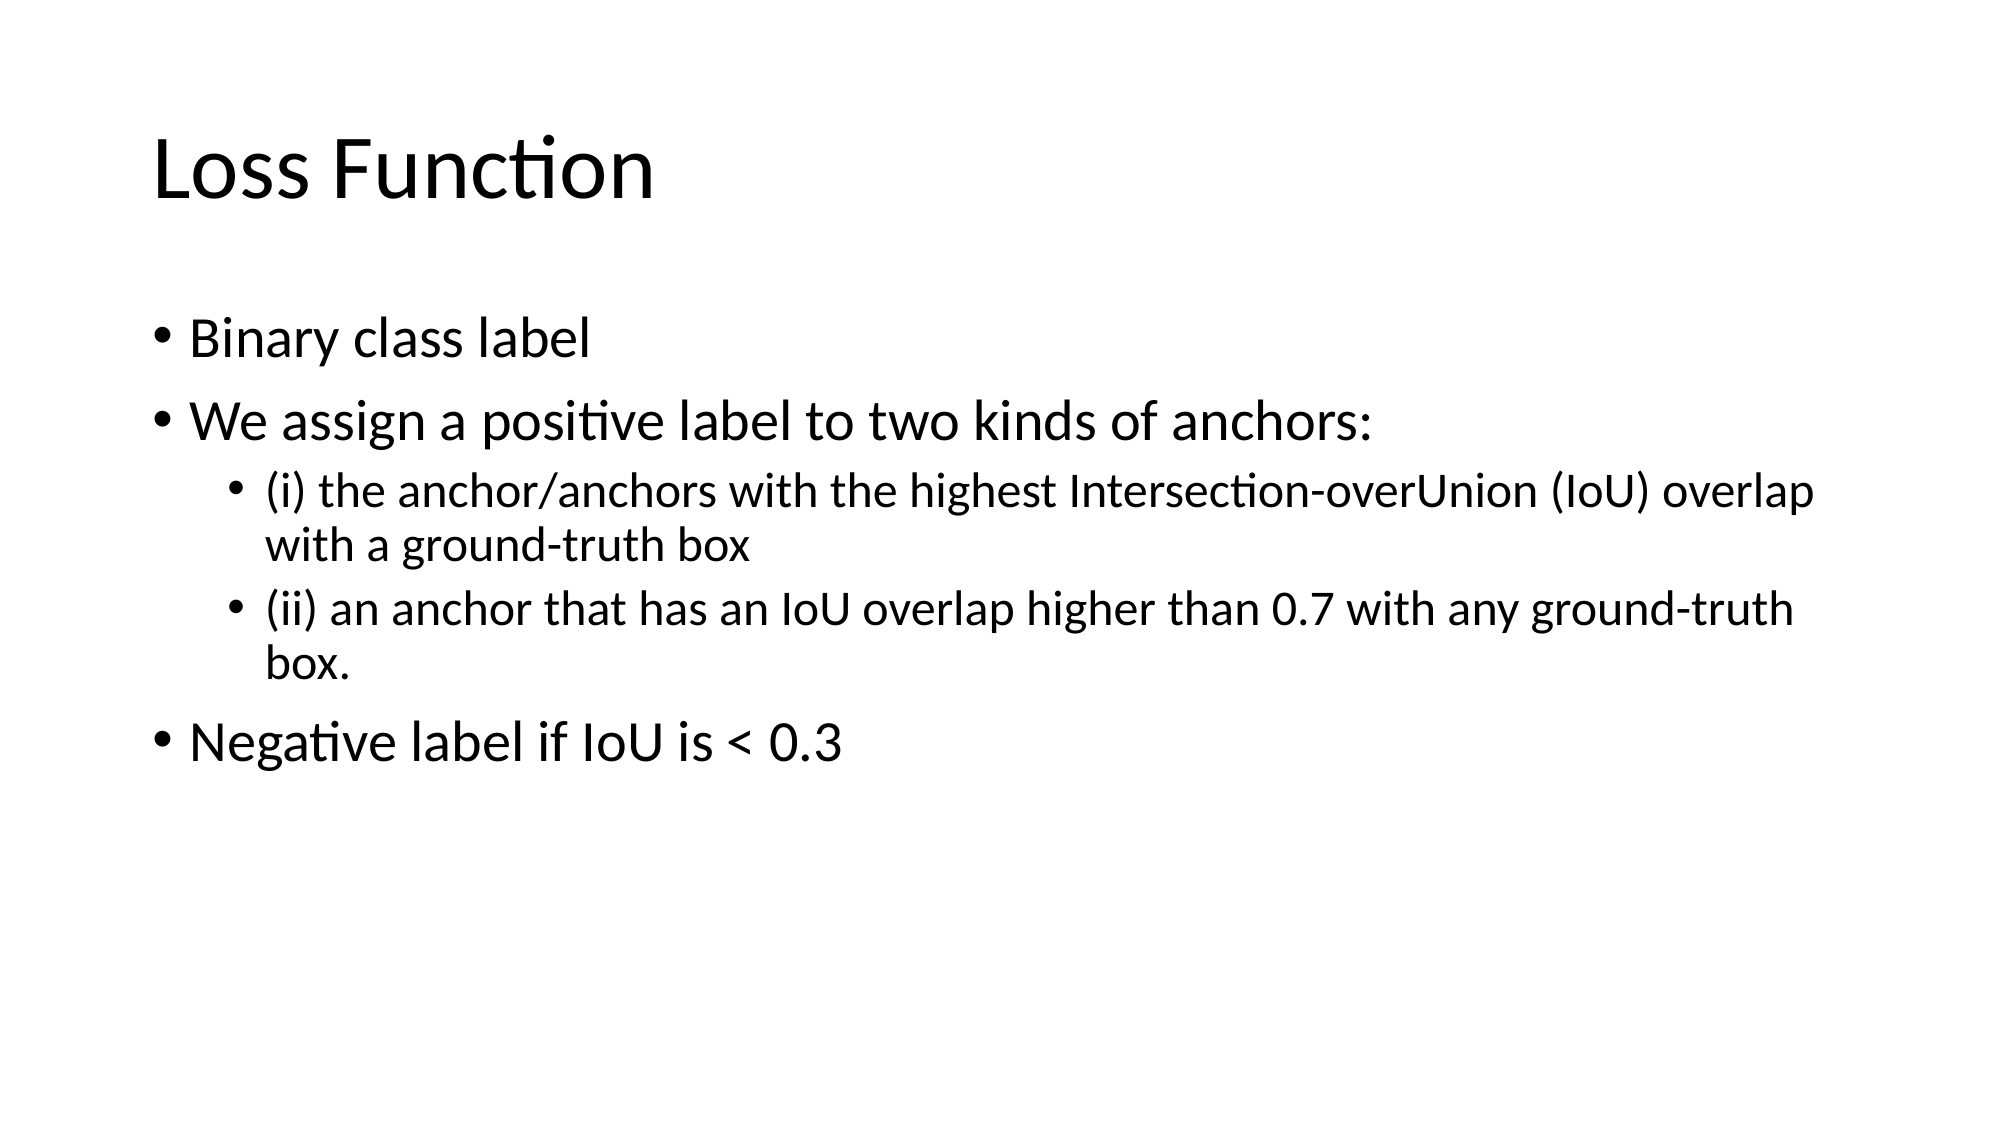

# Loss Function
Binary class label
We assign a positive label to two kinds of anchors:
(i) the anchor/anchors with the highest Intersection-overUnion (IoU) overlap with a ground-truth box
(ii) an anchor that has an IoU overlap higher than 0.7 with any ground-truth box.
Negative label if IoU is < 0.3